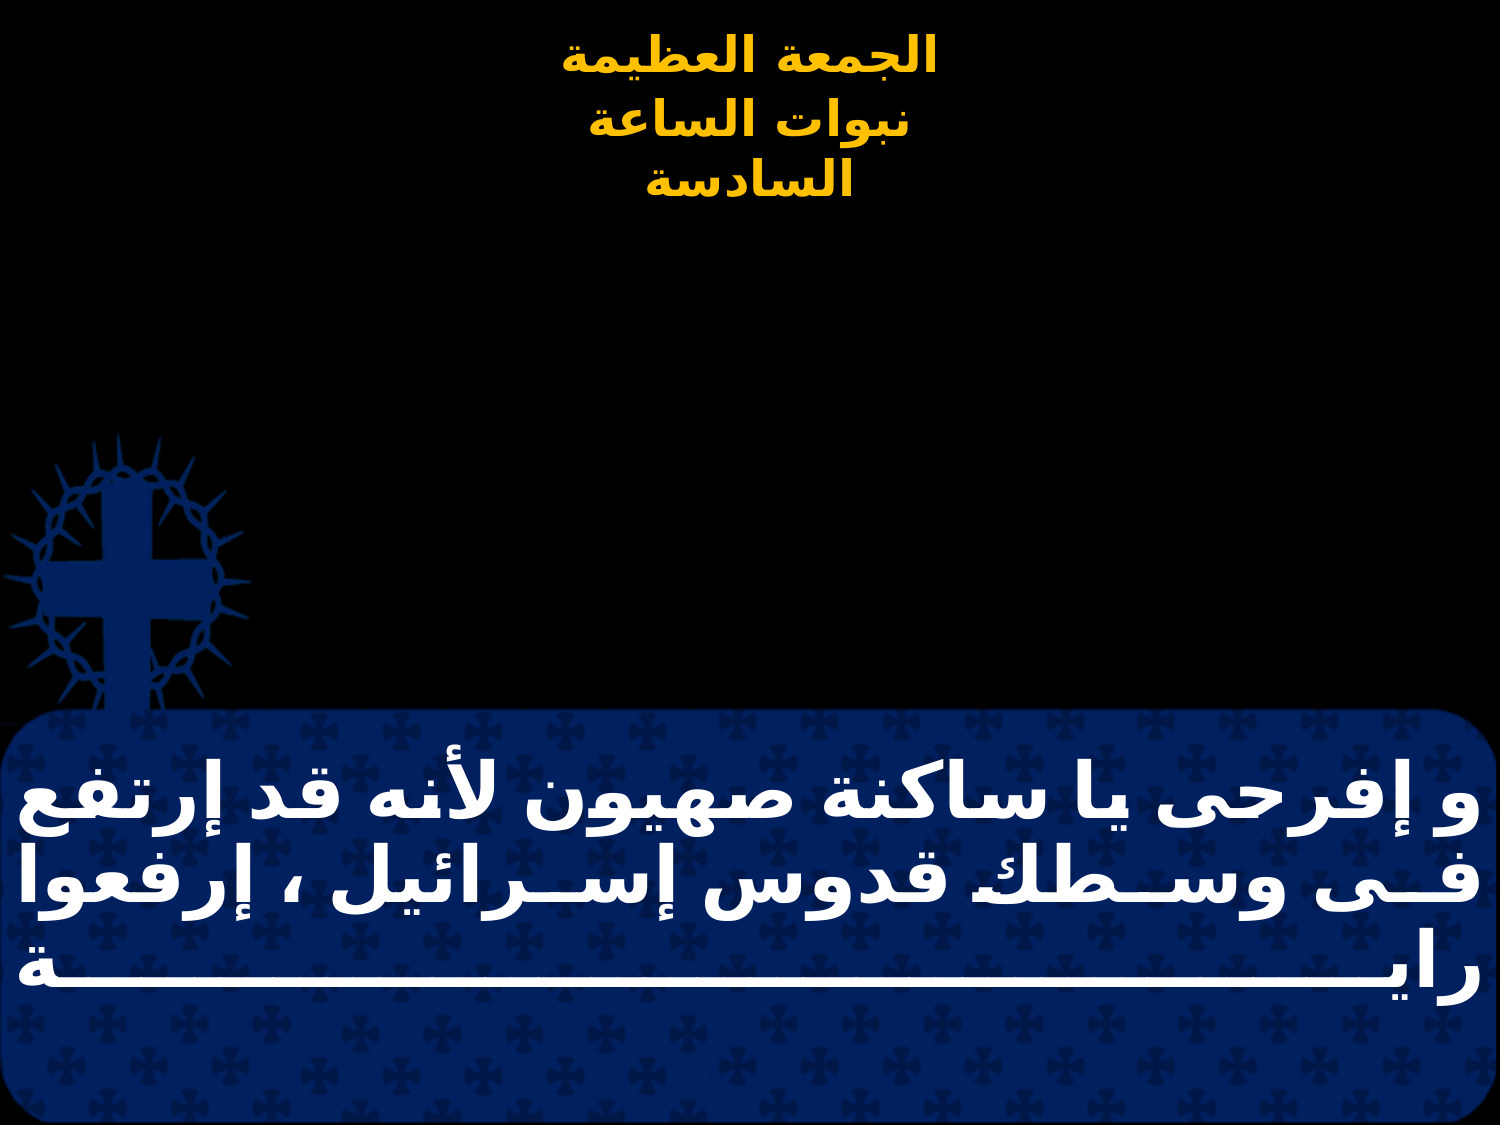

# و إفرحى يا ساكنة صهيون لأنه قد إرتفع فى وسطك قدوس إسرائيل ، إرفعوا راية